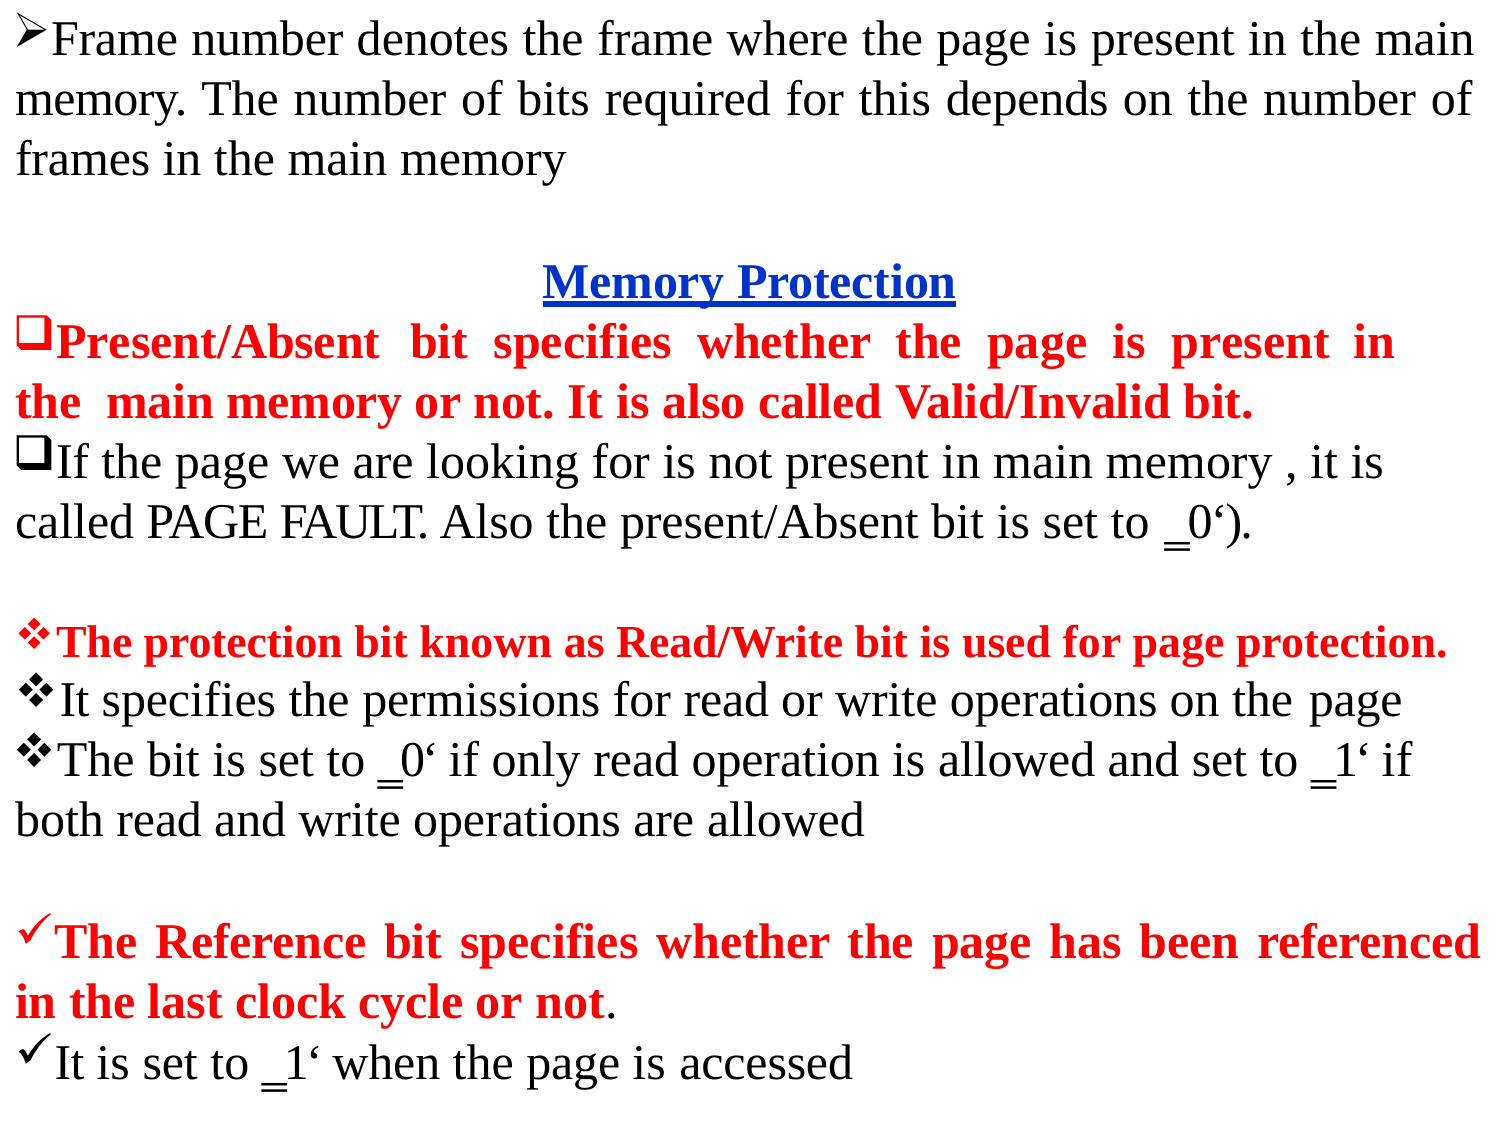

Frame number denotes the frame where the page is present in the main  memory. The number of bits required for this depends on the number of  frames in the main memory

Memory Protection
Present/Absent	bit	specifies	whether	the	page	is	present	in	the  main memory or not. It is also called Valid/Invalid bit.
If the page we are looking for is not present in main memory , it is  called PAGE FAULT. Also the present/Absent bit is set to ‗0‘).

The protection bit known as Read/Write bit is used for page protection.
It specifies the permissions for read or write operations on the page
The bit is set to ‗0‘ if only read operation is allowed and set to ‗1‘ if  both read and write operations are allowed

The Reference bit specifies whether the page has been referenced
in the last clock cycle or not.
It is set to ‗1‘ when the page is accessed